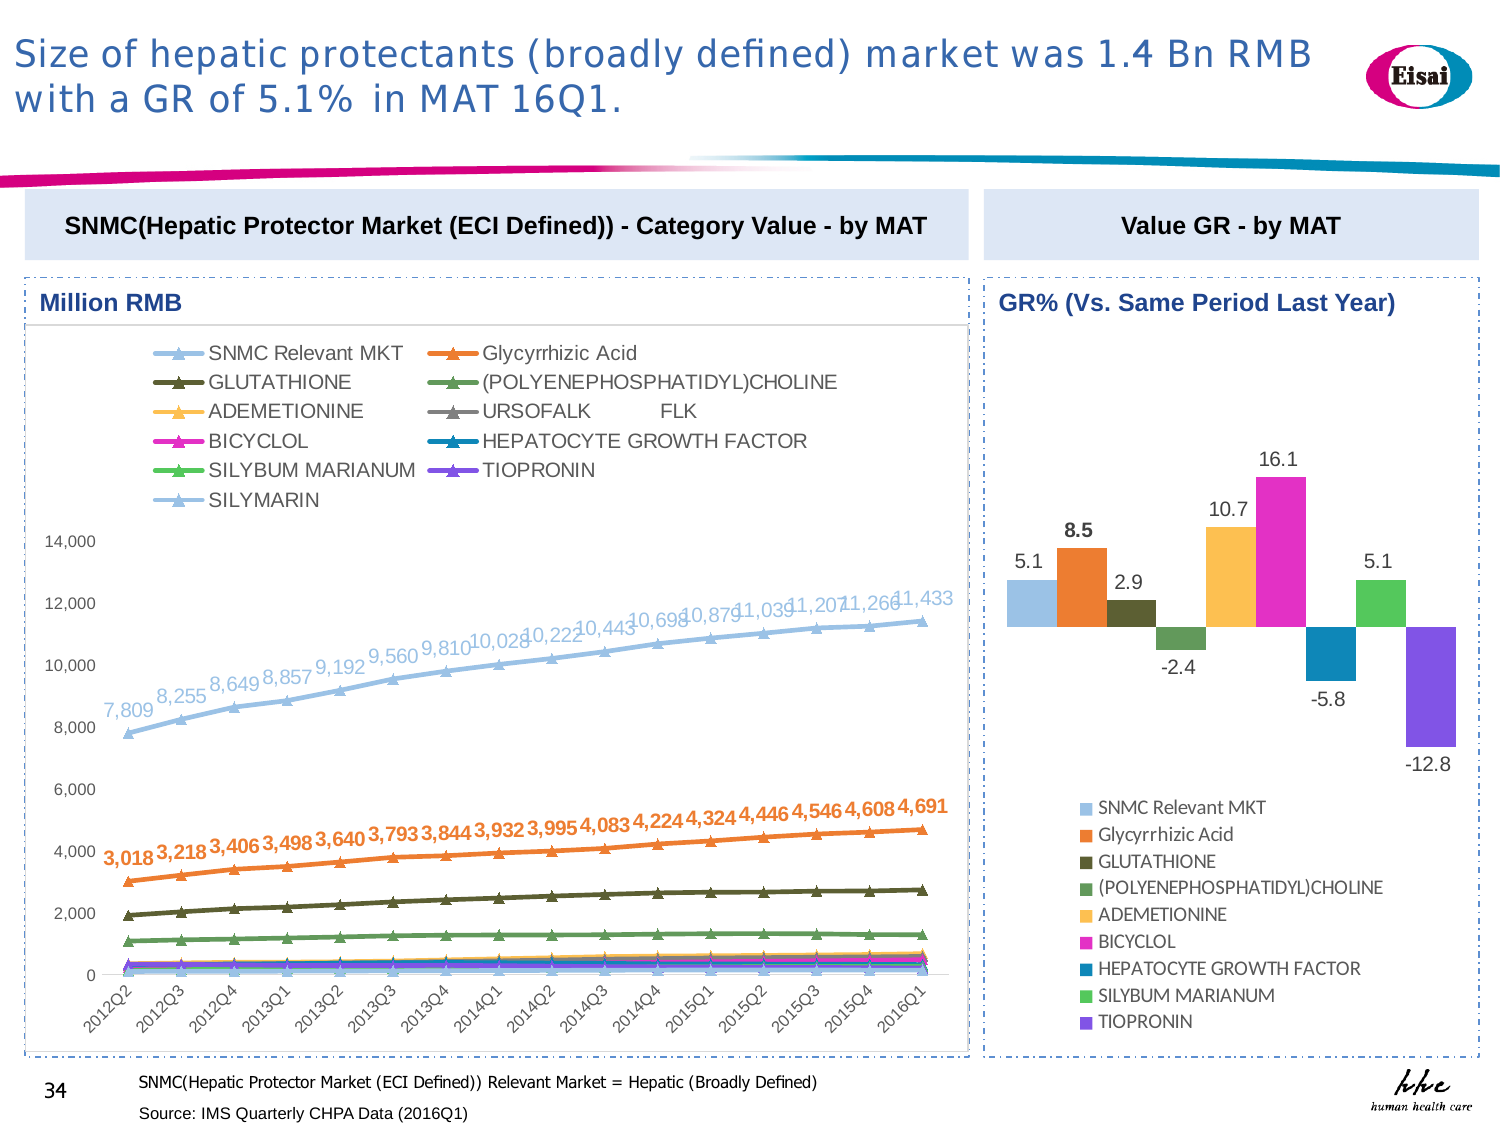

Size of hepatic protectants (broadly defined) market was 1.4 Bn RMB with a GR of 5.1% in MAT 16Q1.
SNMC(Hepatic Protector Market (ECI Defined)) - Category Value - by MAT
Value GR - by MAT

Million RMB
GR% (Vs. Same Period Last Year)

### Chart

| Category | SNMC Relevant MKT | Glycyrrhizic Acid | GLUTATHIONE | (POLYENEPHOSPHATIDYL)CHOLINE | ADEMETIONINE | URSOFALK           FLK | BICYCLOL | HEPATOCYTE GROWTH FACTOR | SILYBUM MARIANUM | TIOPRONIN | SILYMARIN |
|---|---|---|---|---|---|---|---|---|---|---|---|
| 2012Q2 | 7808.7766 | 3017.7388 | 1917.393 | 1084.9744 | 353.9649 | 287.8386 | 229.753 | 328.0473 | 143.3527 | 341.7504 | 103.9634 |
| 2012Q3 | 8255.2353 | 3217.6214 | 2032.1789 | 1125.4814 | 377.9628 | 315.4313 | 250.9642 | 334.8072 | 160.2189 | 332.1203 | 108.4489 |
| 2012Q4 | 8648.8005 | 3405.946 | 2131.8937 | 1152.0404 | 398.5861 | 341.7106 | 267.3654 | 343.518 | 178.0535 | 317.6611 | 112.0255 |
| 2013Q1 | 8857.454 | 3497.8036 | 2184.0016 | 1183.0937 | 402.6474 | 356.3253 | 279.1454 | 352.1256 | 189.6143 | 298.5486 | 114.1483 |
| 2013Q2 | 9192.0191 | 3640.4116 | 2262.3823 | 1218.3501 | 415.9576 | 378.4026 | 291.4181 | 370.7459 | 202.4032 | 293.736 | 118.2118 |
| 2013Q3 | 9559.5112 | 3793.2668 | 2352.415 | 1255.4345 | 439.8038 | 395.3217 | 307.1721 | 380.3602 | 216.3572 | 297.056 | 122.3239 |
| 2013Q4 | 9809.9897 | 3844.2751 | 2419.7538 | 1275.827 | 474.5091 | 424.1953 | 324.9051 | 392.7741 | 226.355 | 299.5664 | 127.8287 |
| 2014Q1 | 10028.4122 | 3931.8656 | 2476.7435 | 1281.7617 | 510.482 | 444.872 | 340.2664 | 384.0236 | 234.485 | 290.4581 | 133.4543 |
| 2014Q2 | 10221.851 | 3995.4851 | 2539.6441 | 1282.1206 | 547.611 | 469.3285 | 358.2769 | 372.6125 | 242.6151 | 275.9529 | 138.2044 |
| 2014Q3 | 10442.6717 | 4083.2913 | 2593.9217 | 1287.7719 | 582.9995 | 500.0519 | 379.4436 | 364.366 | 247.7222 | 260.0012 | 143.1024 |
| 2014Q4 | 10698.0334 | 4223.8963 | 2642.7799 | 1309.2019 | 602.9876 | 517.6773 | 398.9531 | 348.3531 | 254.3498 | 251.5905 | 148.244 |
| 2015Q1 | 10879.0234 | 4323.5476 | 2664.9027 | 1322.4653 | 612.5724 | 538.4898 | 415.4548 | 344.0886 | 259.5851 | 247.3156 | 150.6016 |
| 2015Q2 | 11039.474 | 4445.6175 | 2667.6457 | 1326.9954 | 622.4655 | 551.8658 | 431.0477 | 342.7252 | 261.4375 | 239.6301 | 150.0435 |
| 2015Q3 | 11206.8411 | 4546.3705 | 2699.5888 | 1318.8441 | 636.904 | 565.2643 | 448.822 | 340.8304 | 265.833 | 233.2156 | 151.1685 |
| 2015Q4 | 11266.0234 | 4607.905 | 2704.4744 | 1294.7761 | 652.8134 | 573.7917 | 462.2457 | 331.8156 | 266.0631 | 224.2464 | 147.8919 |
| 2016Q1 | 11432.9573 | 4690.8793 | 2741.1291 | 1291.2442 | 678.33 | 590.1102 | 482.4628 | 323.9849 | 272.8558 | 215.5736 | 146.3874 |

### Chart

| Category |  |  |  |  |  |  |  |  |  |
|---|---|---|---|---|---|---|---|---|---|
SNMC(Hepatic Protector Market (ECI Defined)) Relevant Market = Hepatic (Broadly Defined)
34
Source: IMS Quarterly CHPA Data (2016Q1)